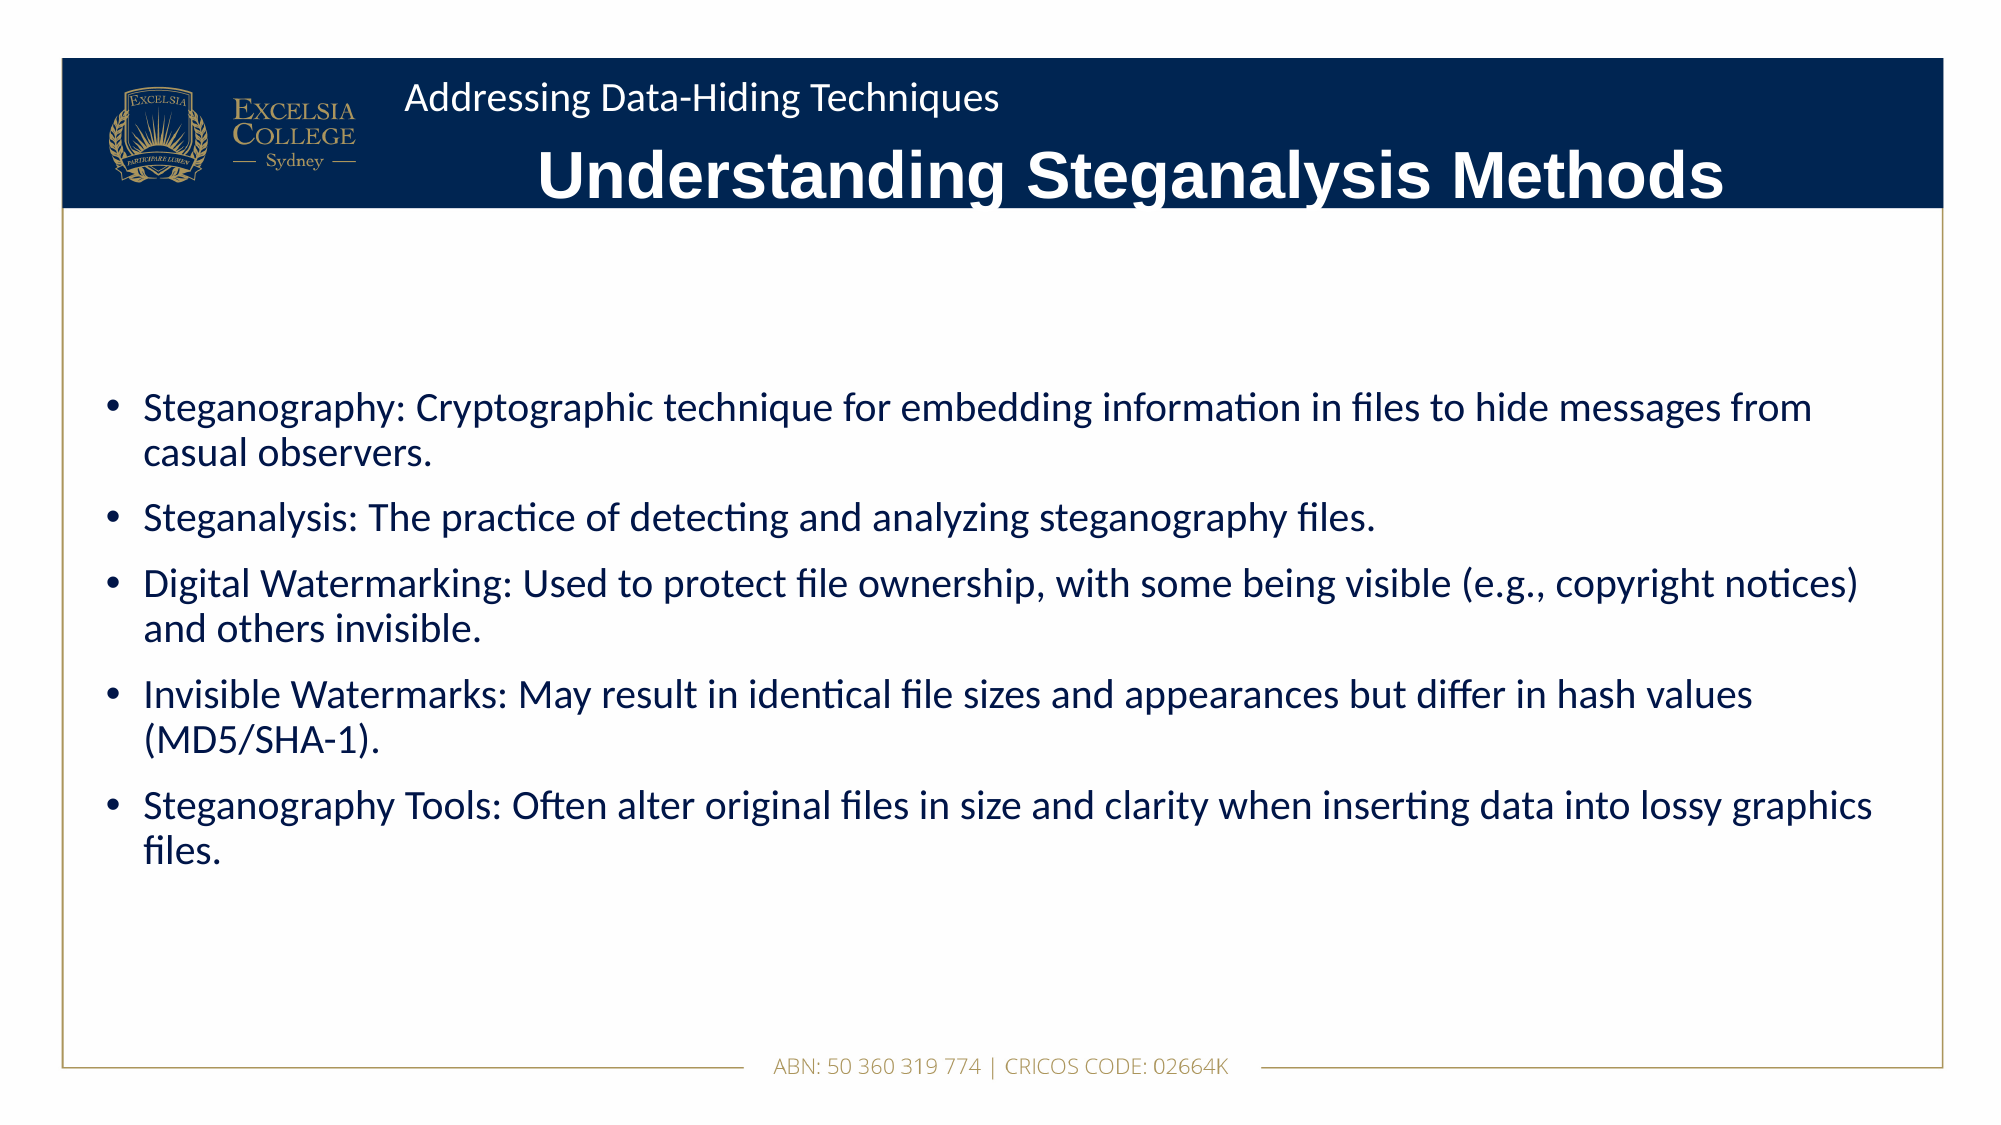

# Addressing Data-Hiding Techniques
Understanding Steganalysis Methods
Steganography: Cryptographic technique for embedding information in files to hide messages from casual observers.
Steganalysis: The practice of detecting and analyzing steganography files.
Digital Watermarking: Used to protect file ownership, with some being visible (e.g., copyright notices) and others invisible.
Invisible Watermarks: May result in identical file sizes and appearances but differ in hash values (MD5/SHA-1).
Steganography Tools: Often alter original files in size and clarity when inserting data into lossy graphics files.